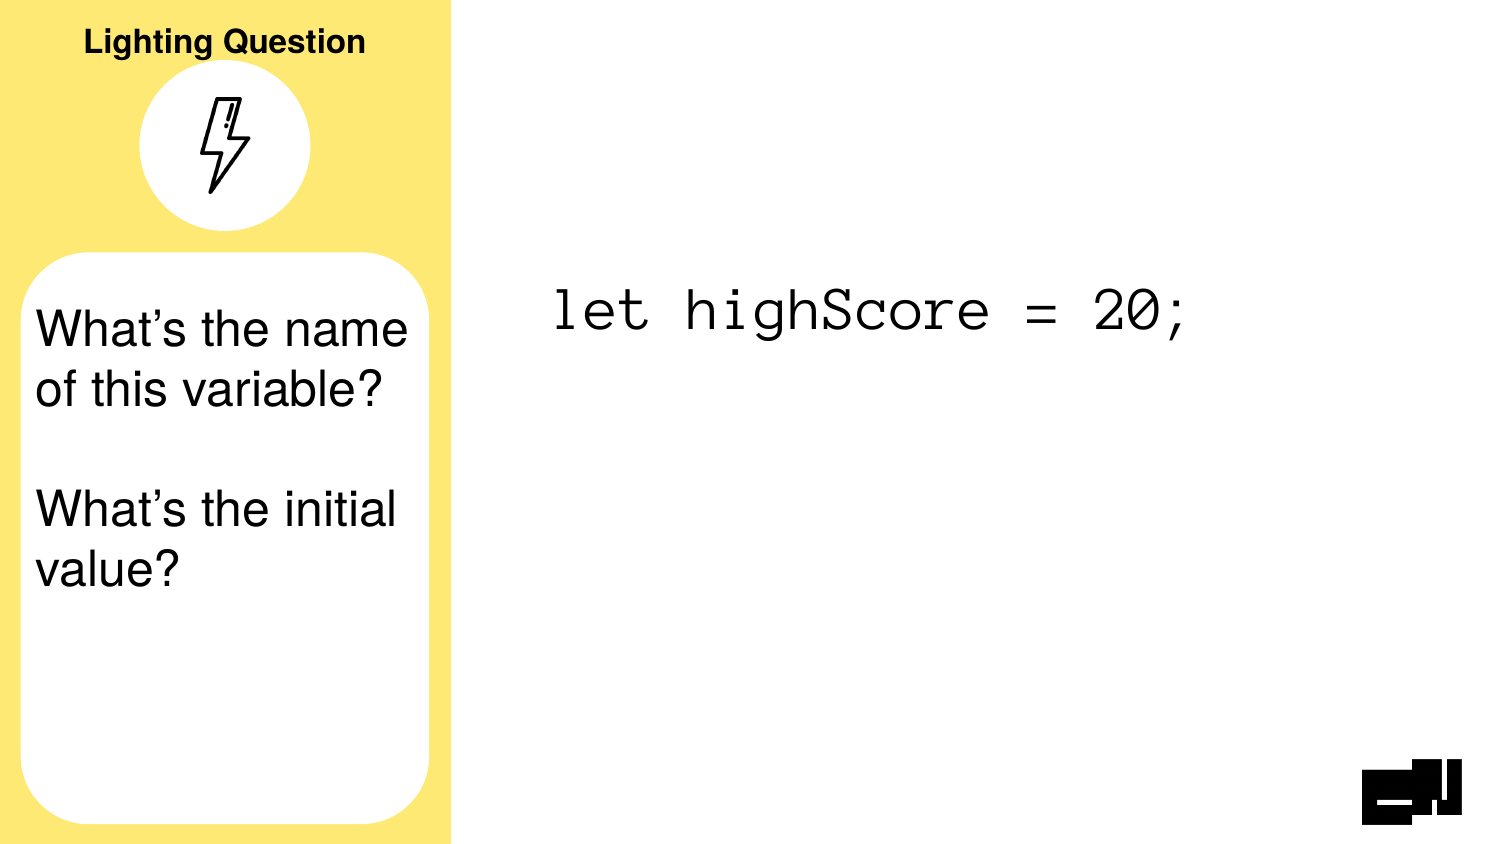

let highScore = 20;
# What’s the name of this variable?

What’s the initial value?